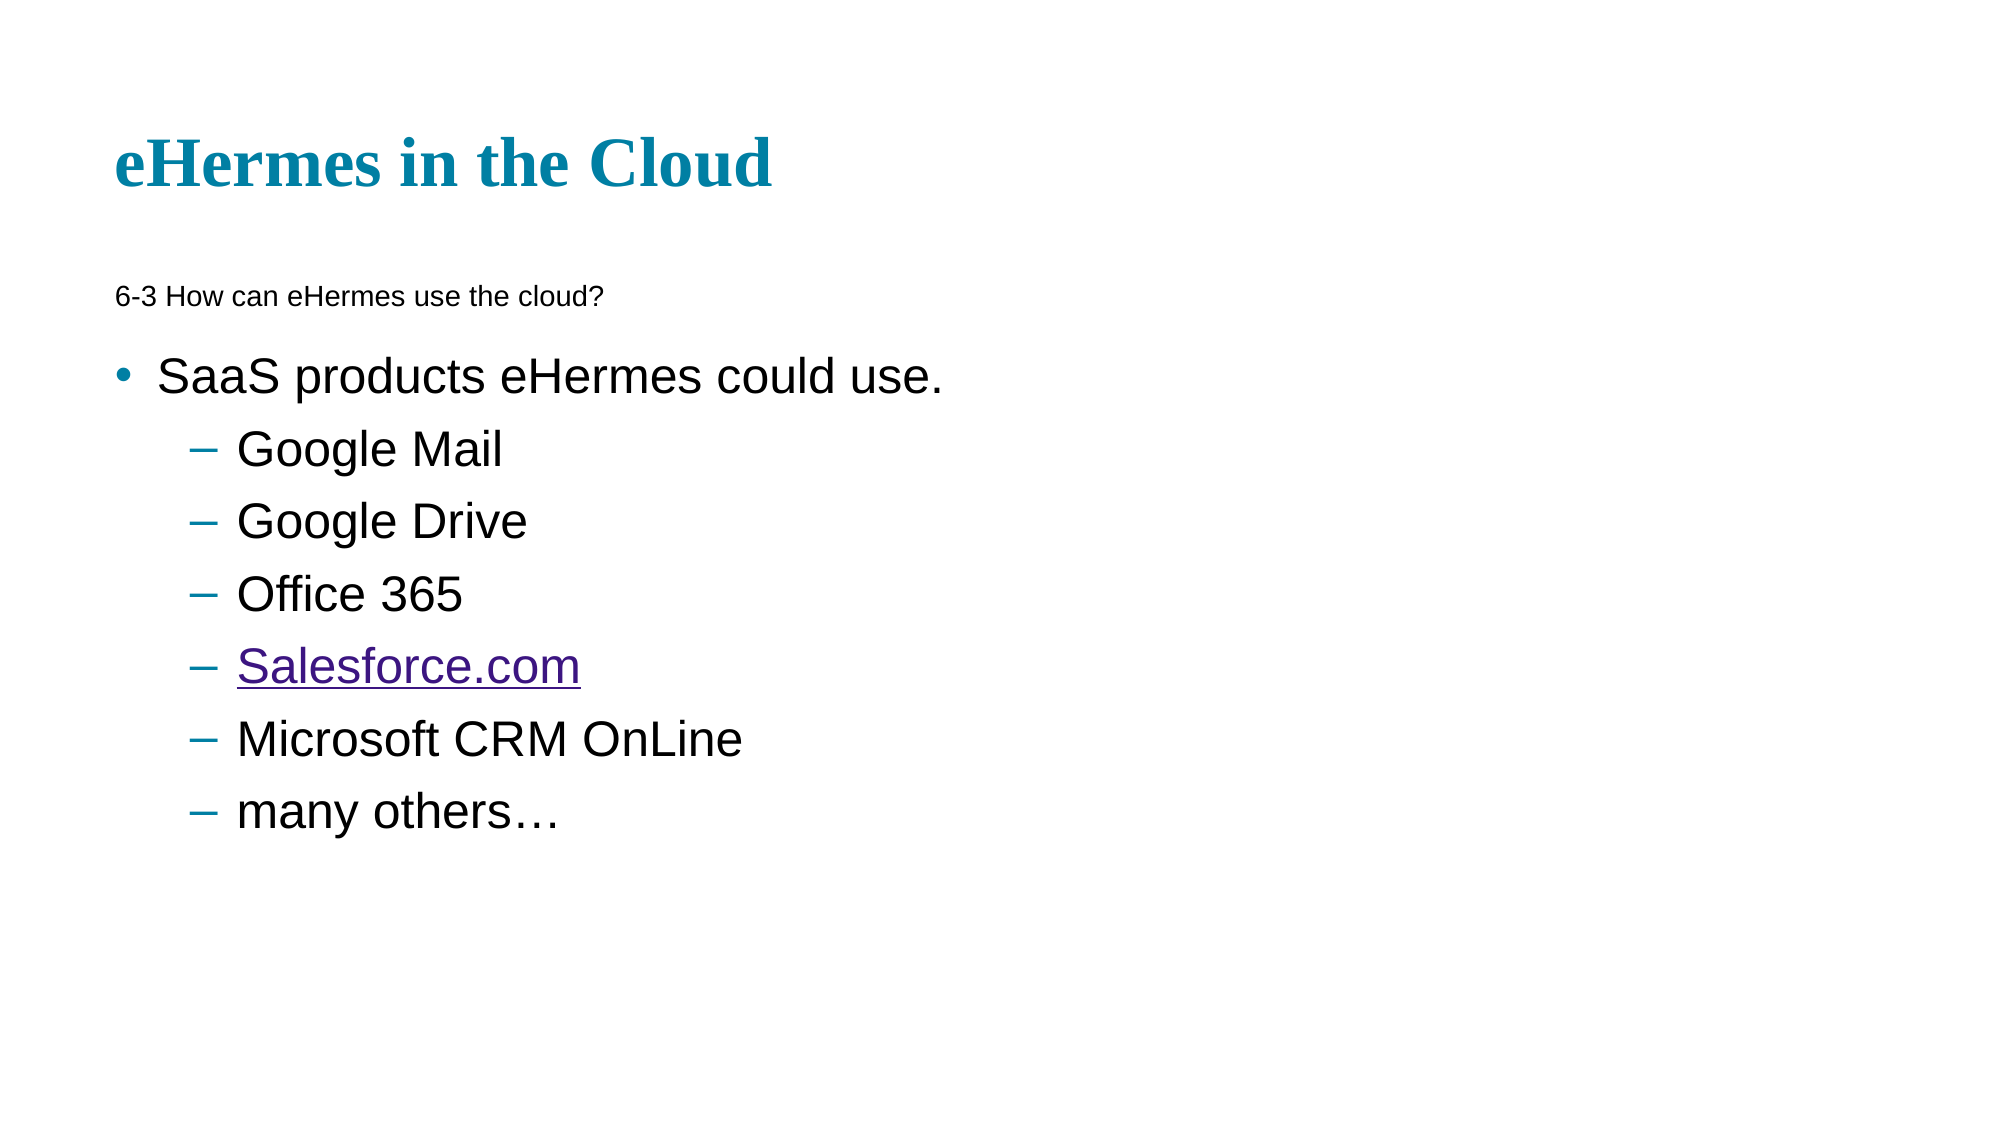

# eHermes in the Cloud
6-3 How can eHermes use the cloud?
S a a S products eHermes could use.
Google Mail
Google Drive
Office 365
Salesforce.com
Microsoft C R M OnLine
many others…